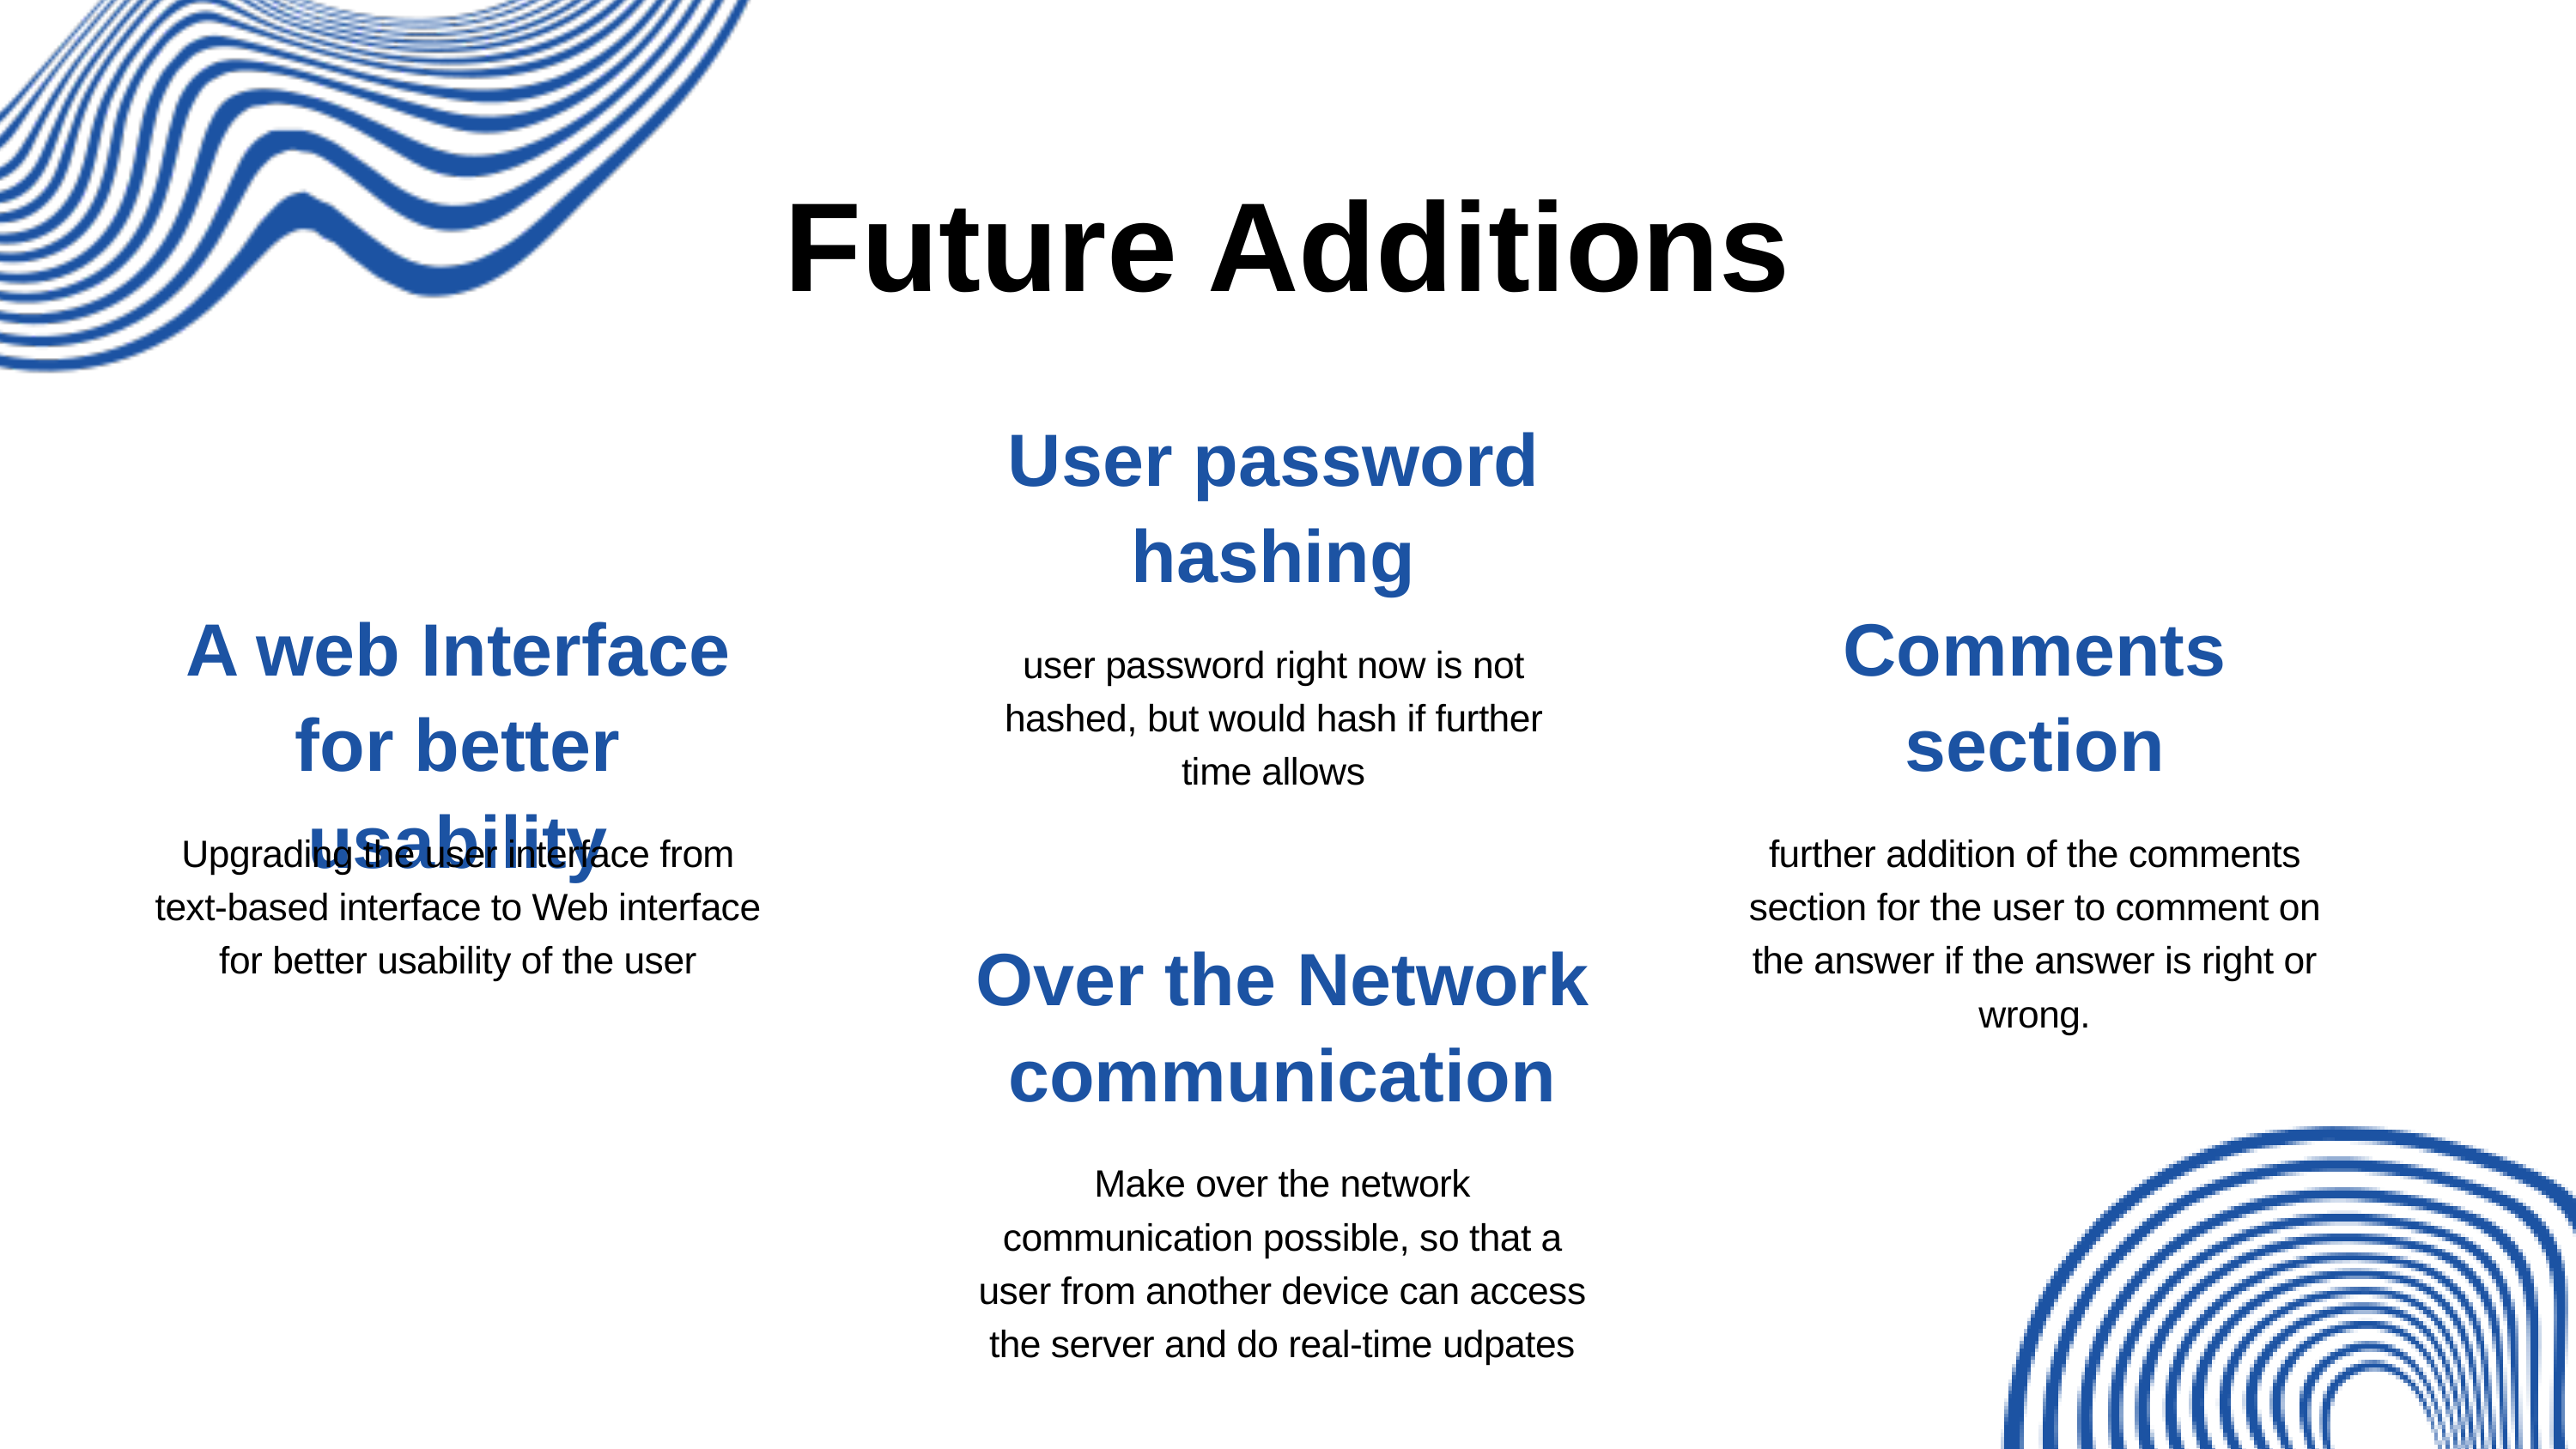

Future Additions
User password hashing
A web Interface for better usability
Comments section
user password right now is not hashed, but would hash if further time allows
Upgrading the user interface from text-based interface to Web interface for better usability of the user

further addition of the comments section for the user to comment on the answer if the answer is right or wrong.
Over the Network
communication
Make over the network communication possible, so that a user from another device can access the server and do real-time udpates